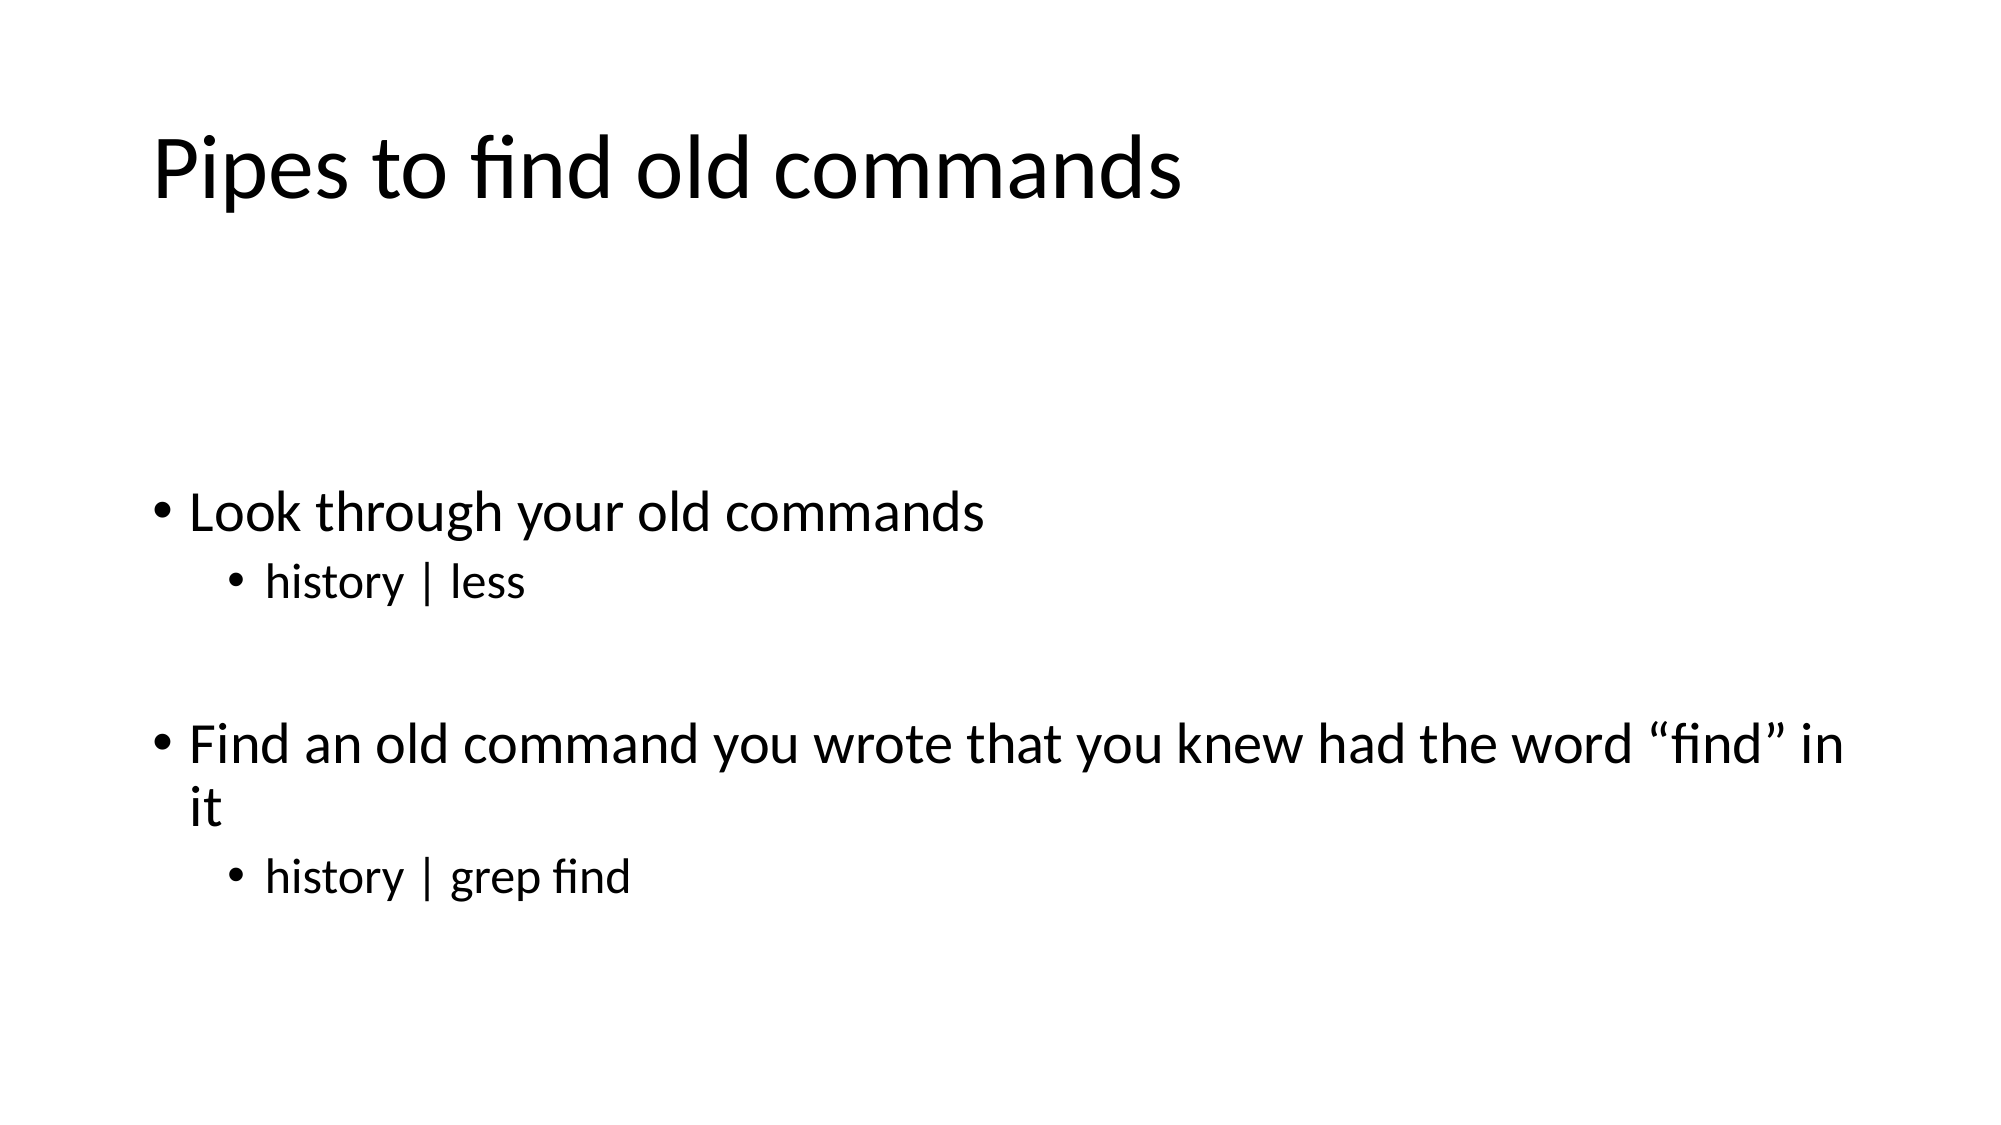

# Pipes to find old commands

Look through your old commands
history | less

Find an old command you wrote that you knew had the word “find” in it
history | grep find